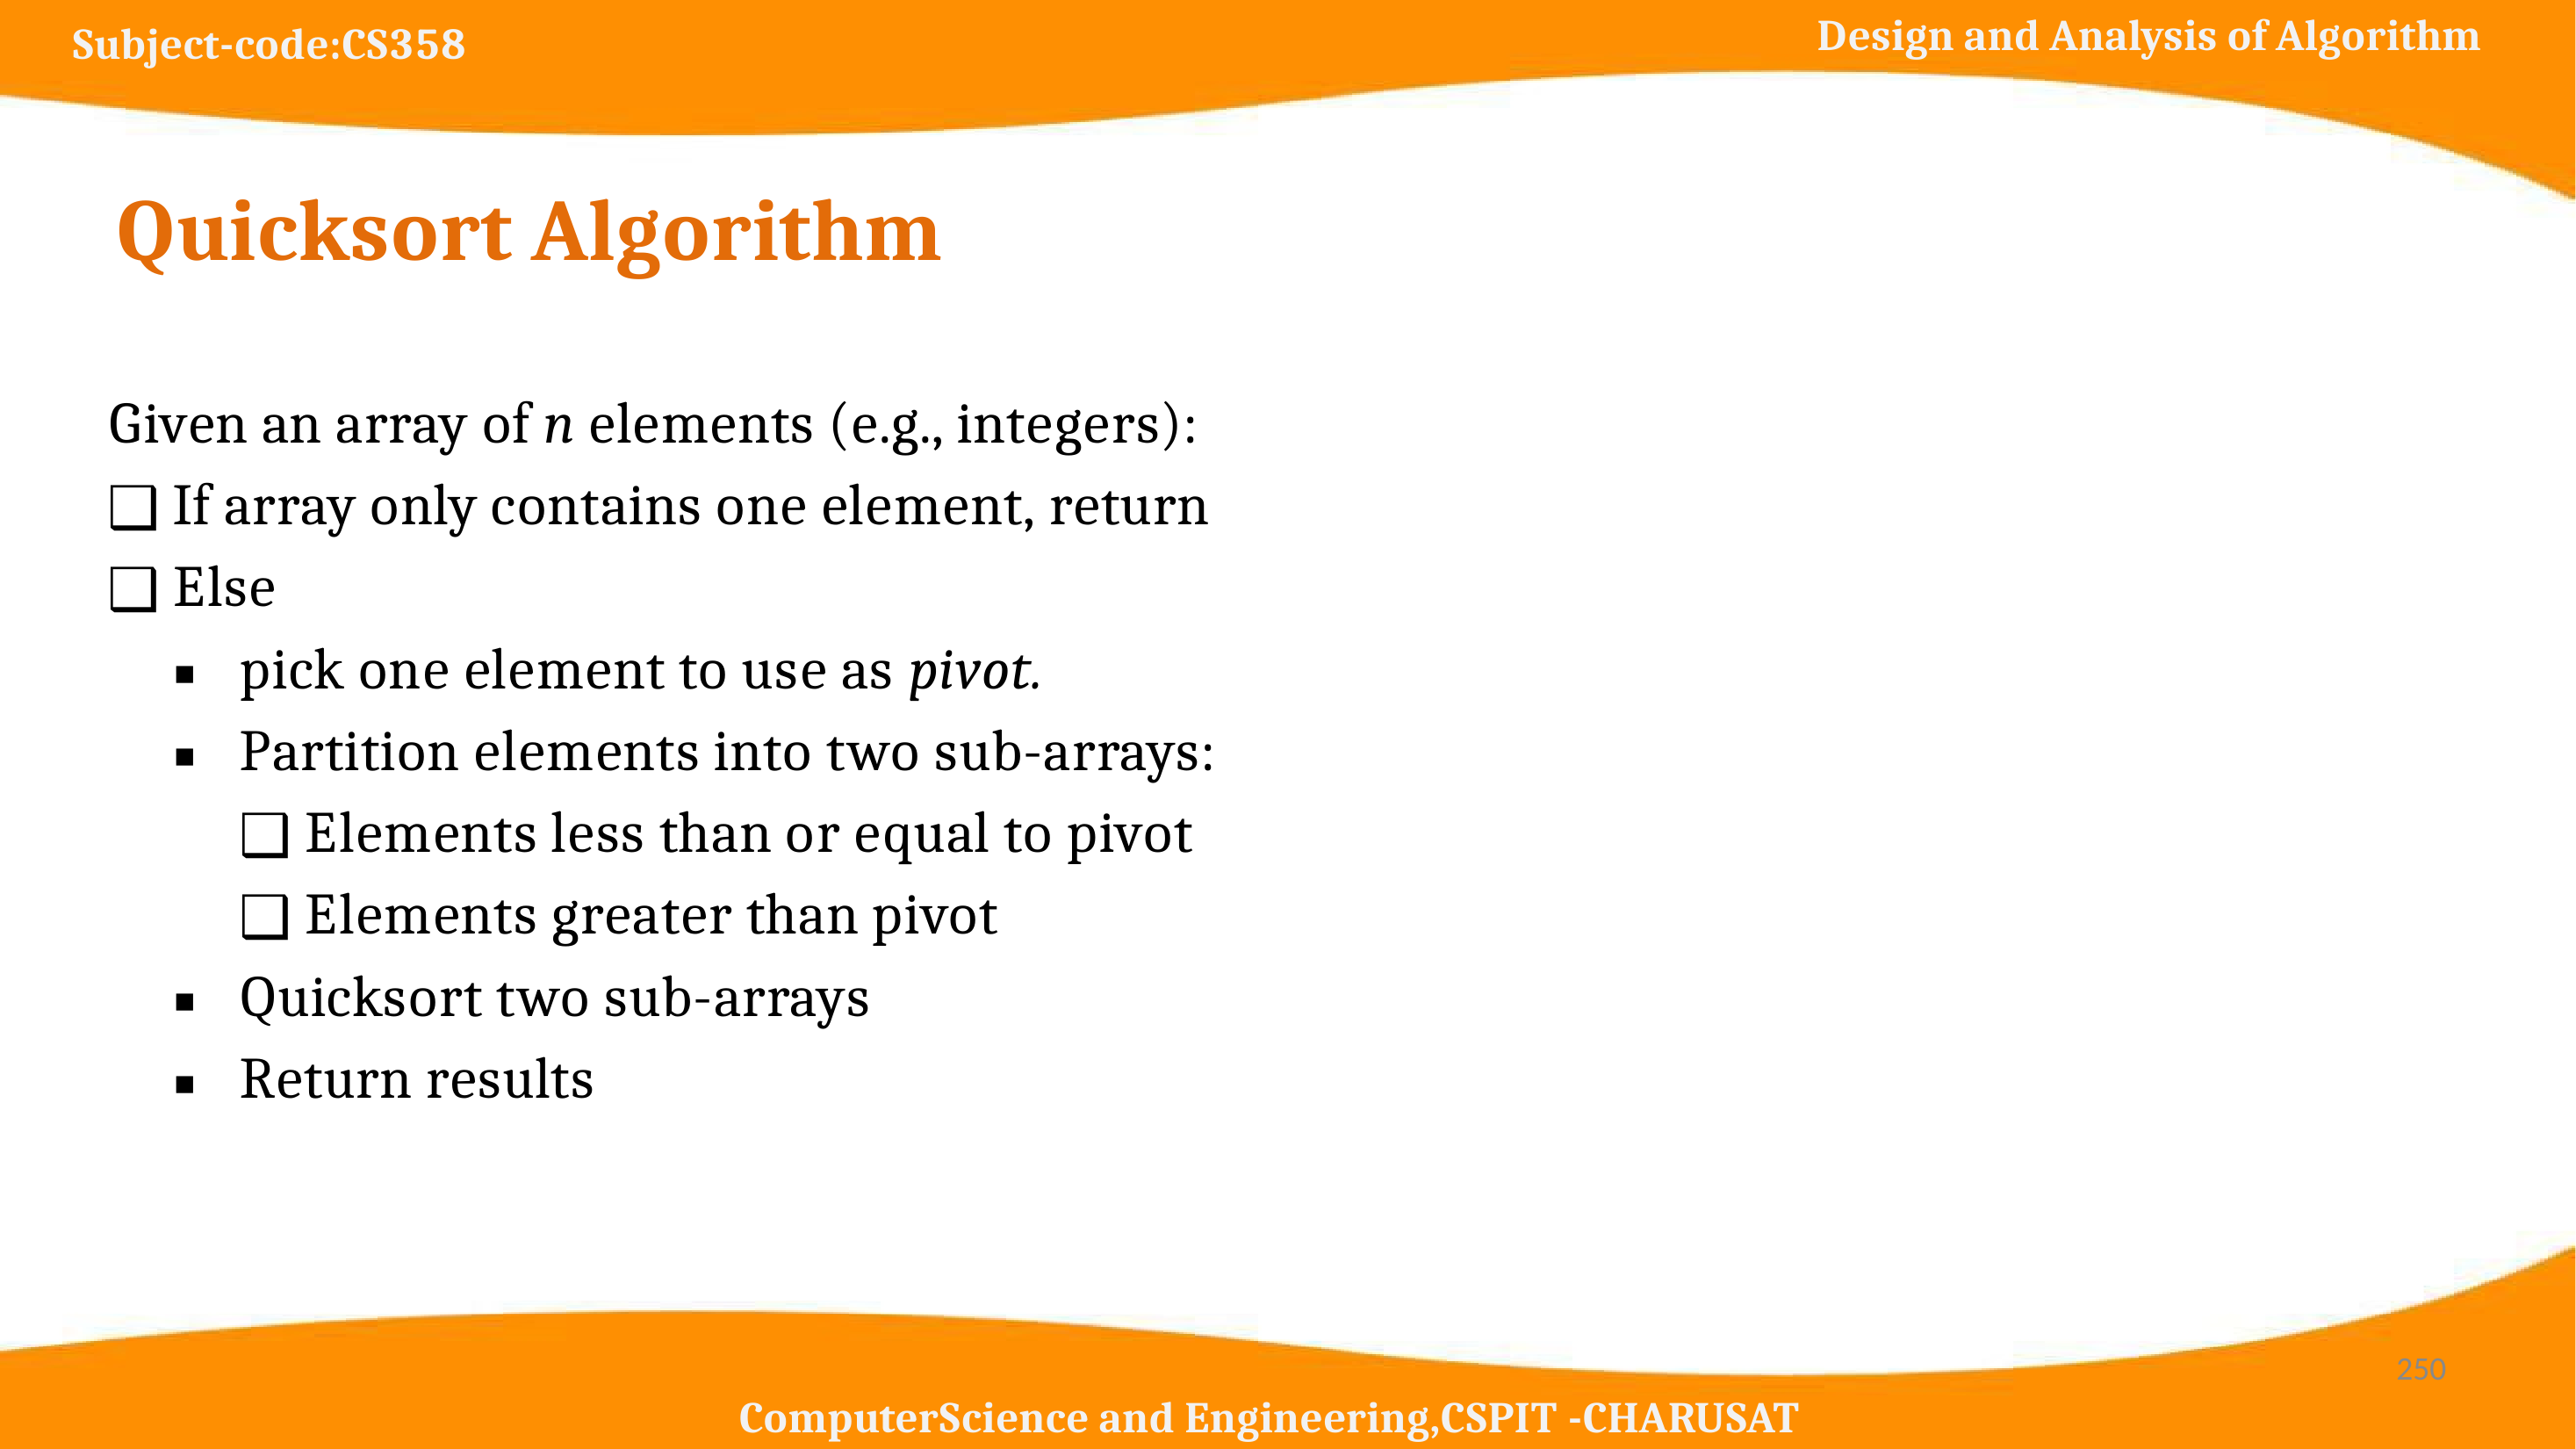

# Quicksort Algorithm
Given an array of n elements (e.g., integers):
If array only contains one element, return
Else
pick one element to use as pivot.
Partition elements into two sub-arrays:
Elements less than or equal to pivot
Elements greater than pivot
Quicksort two sub-arrays
Return results
250